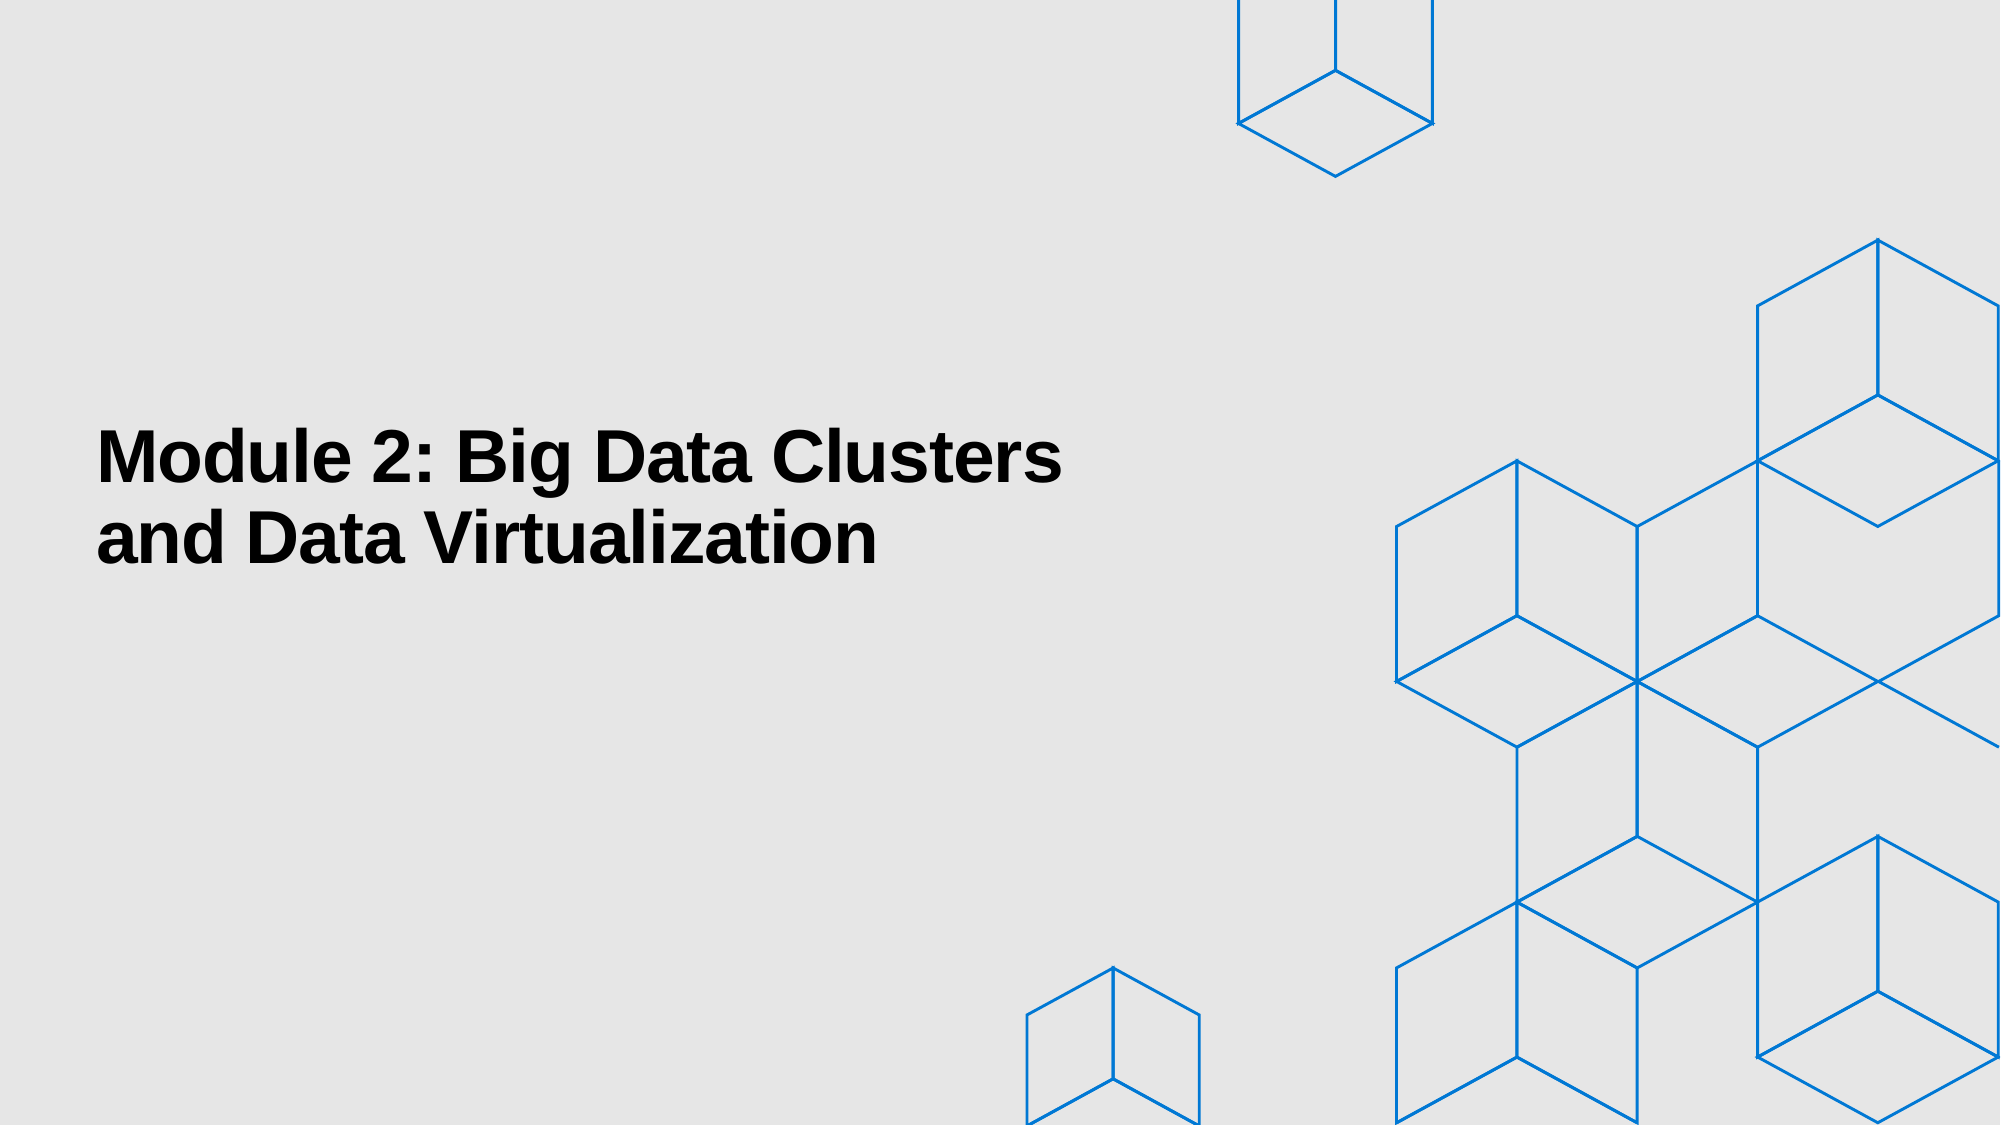

# Module 2: Big Data Clusters and Data Virtualization